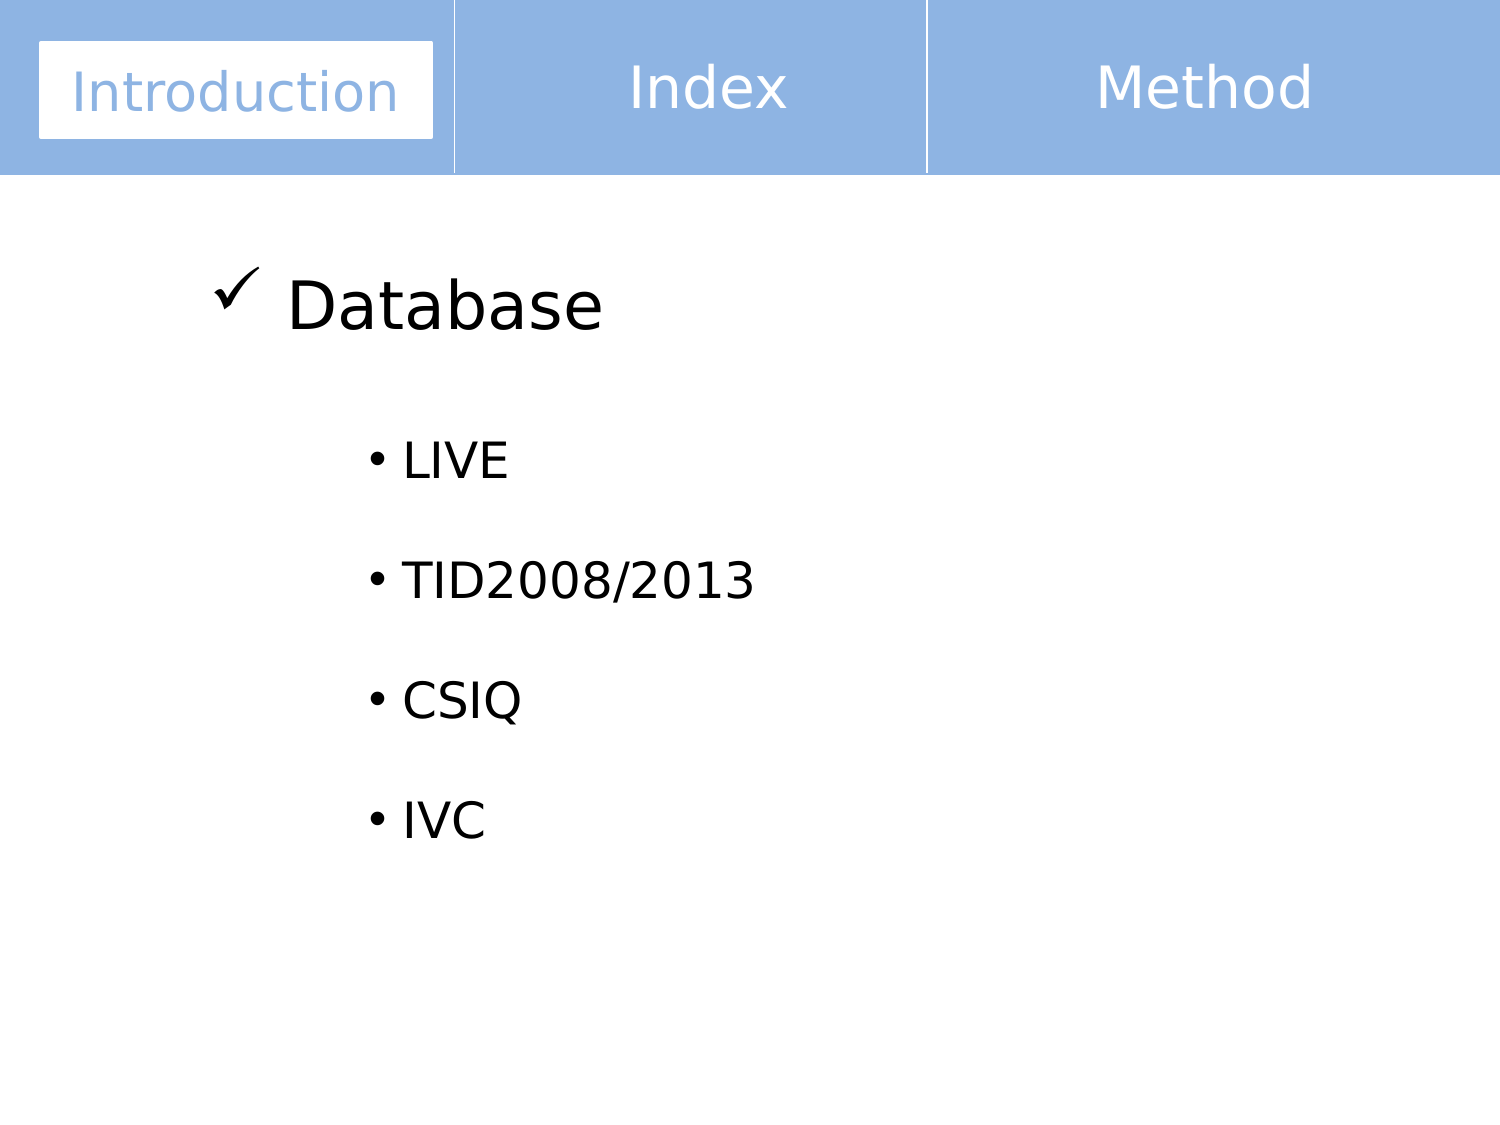

Introduction
Index
Method
 Database
 LIVE

 TID2008/2013

 CSIQ

 IVC

8